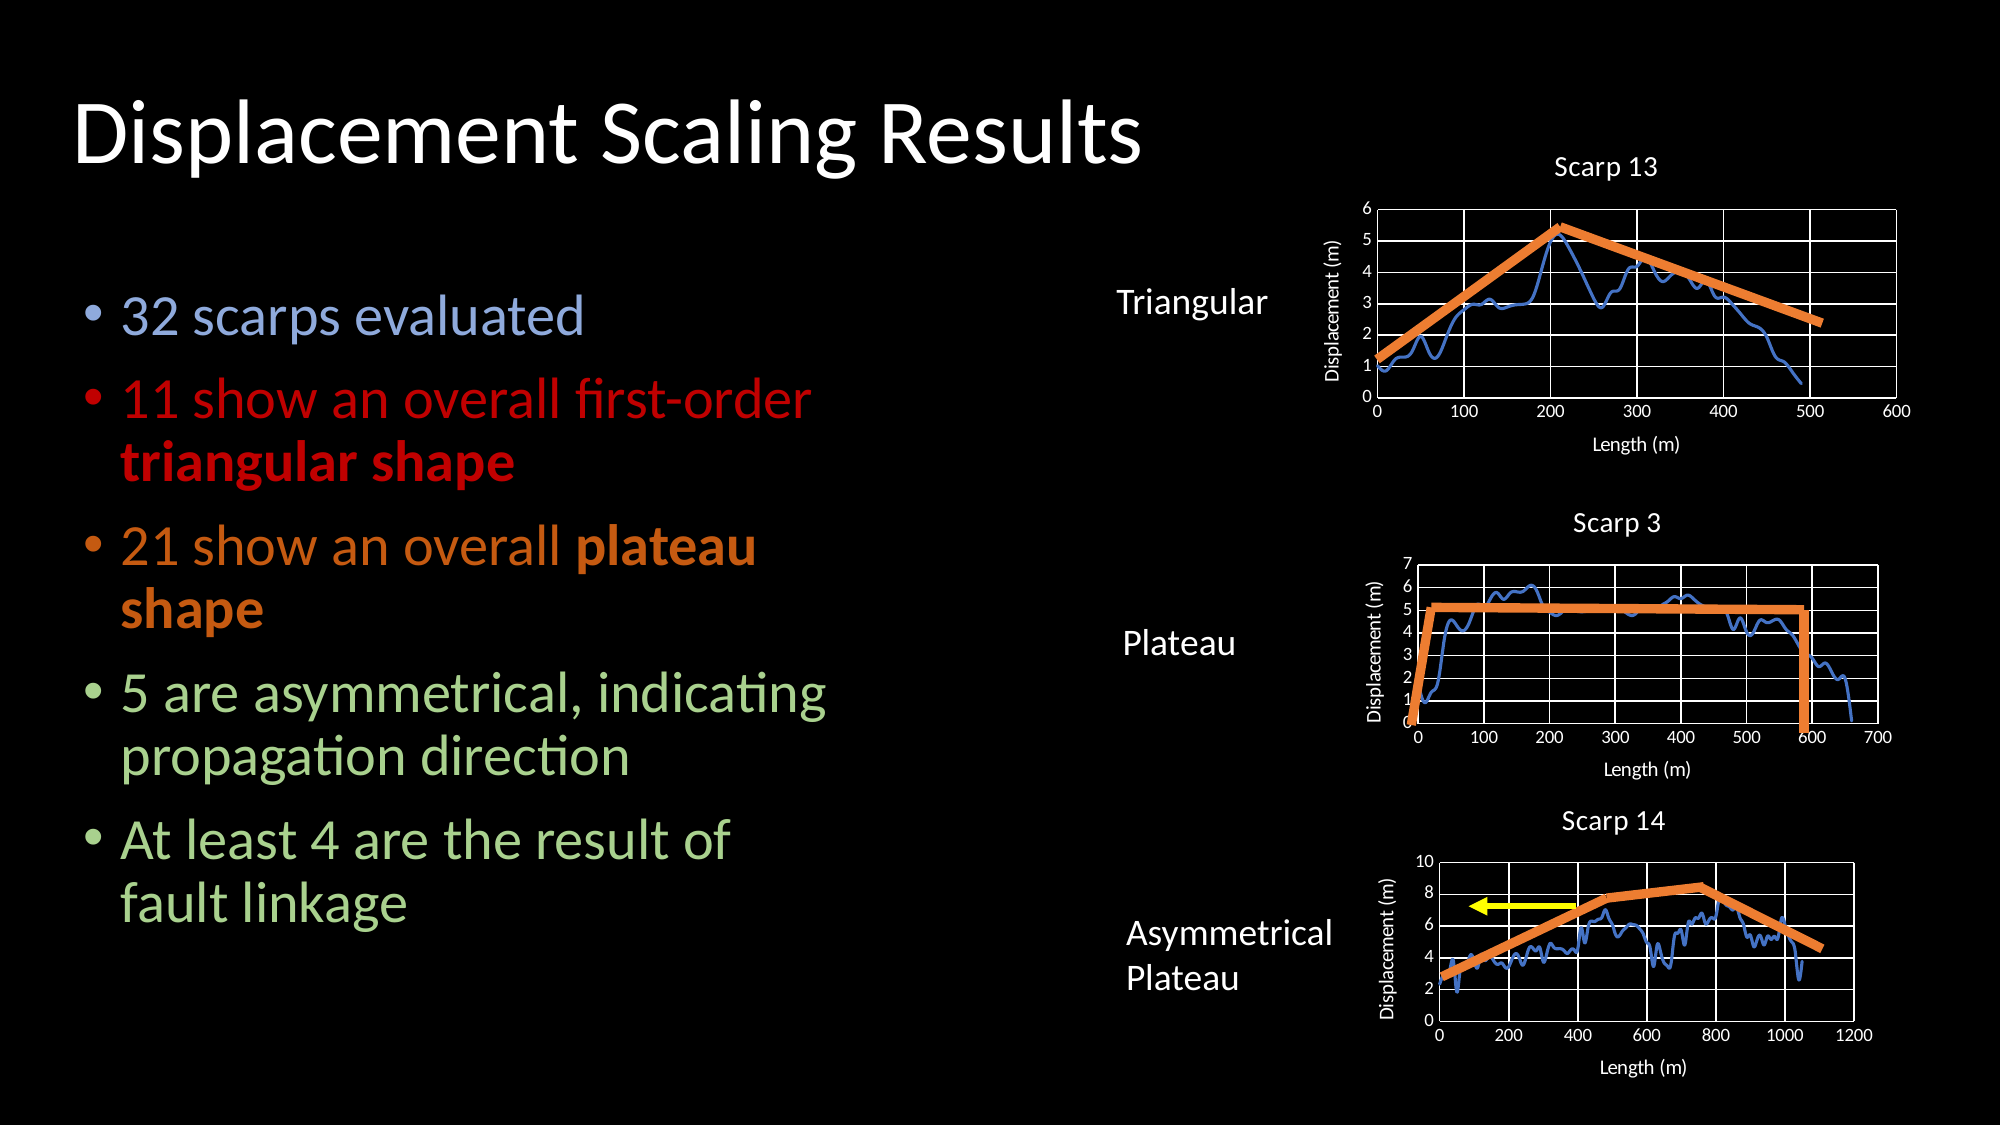

# Displacement Scaling Results

### Chart: Scarp 13

| Category |  |
|---|---|
Triangular
32 scarps evaluated
11 show an overall first-order triangular shape
21 show an overall plateau shape
5 are asymmetrical, indicating propagation direction
At least 4 are the result of fault linkage

### Chart: Scarp 3

| Category |  |
|---|---|
Plateau

### Chart: Scarp 14

| Category |  |
|---|---|
Asymmetrical Plateau